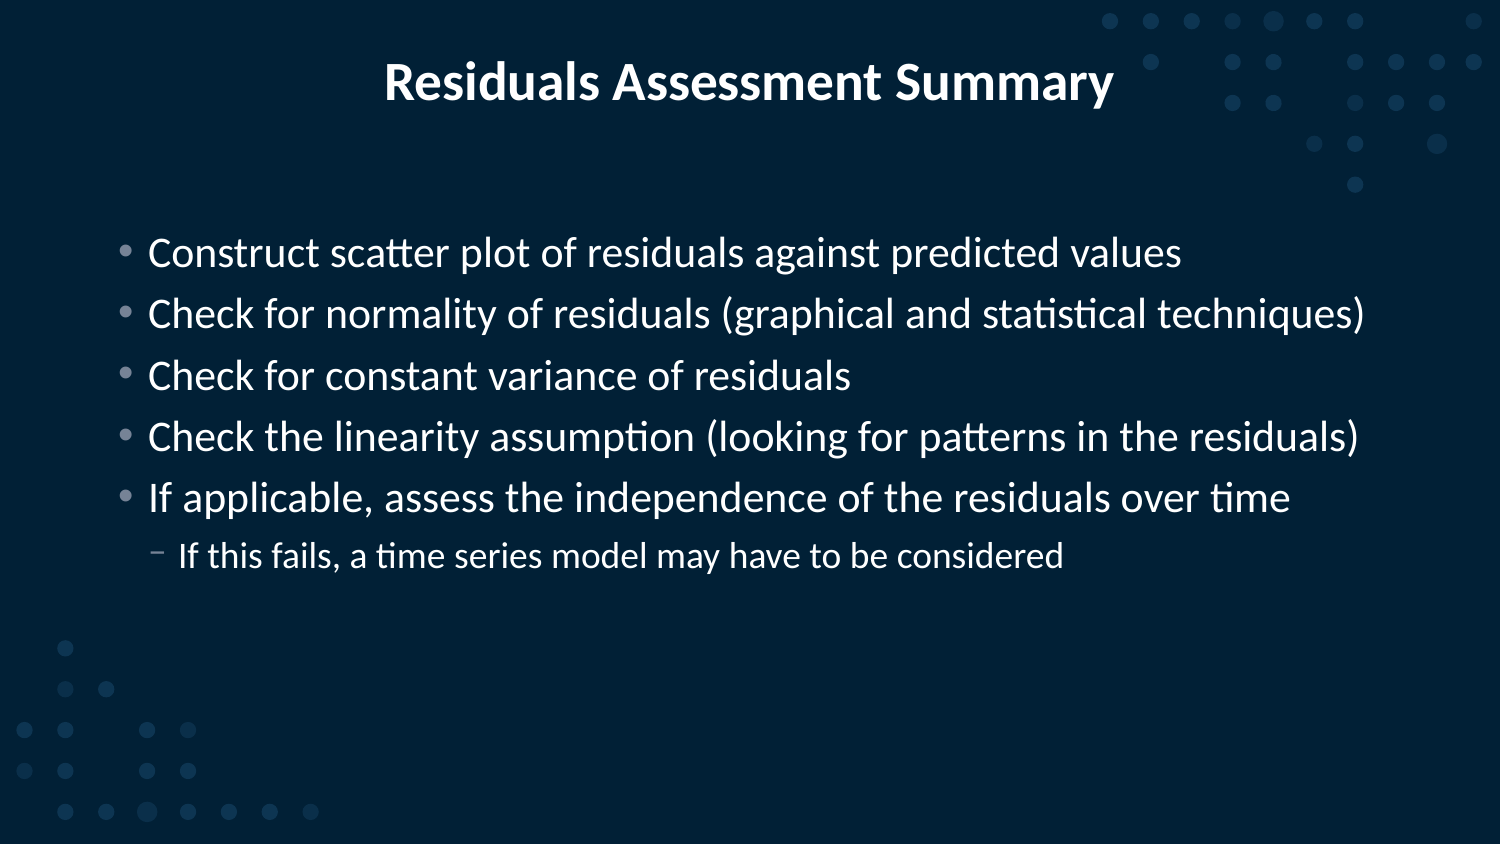

7
# Residuals Assessment Summary

Construct scatter plot of residuals against predicted values
Check for normality of residuals (graphical and statistical techniques)
Check for constant variance of residuals
Check the linearity assumption (looking for patterns in the residuals)
If applicable, assess the independence of the residuals over time
If this fails, a time series model may have to be considered